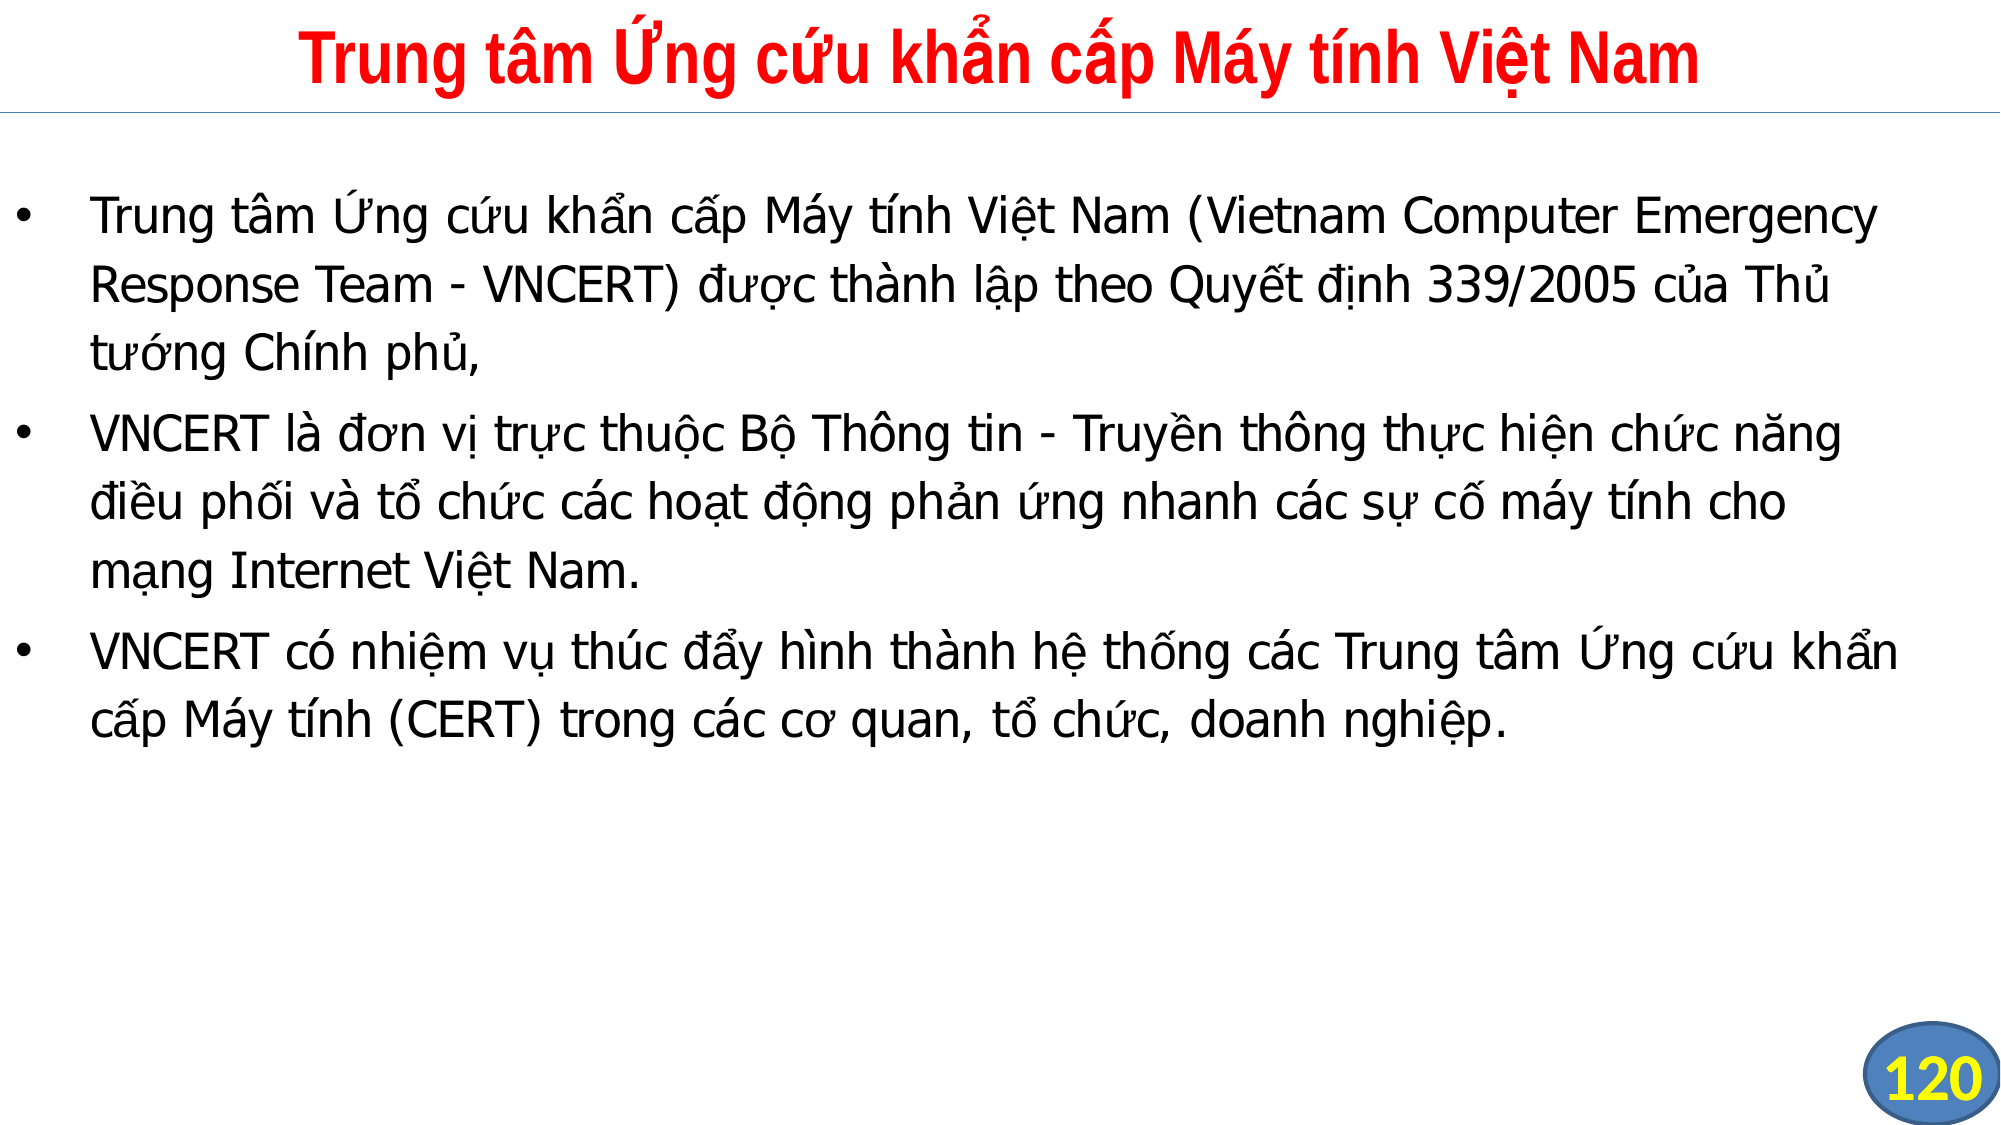

# Trung tâm Ứng cứu khẩn cấp Máy tính Việt Nam
Trung tâm Ứng cứu khẩn cấp Máy tính Việt Nam (Vietnam Computer Emergency Response Team - VNCERT) được thành lập theo Quyết định 339/2005 của Thủ tướng Chính phủ,
VNCERT là đơn vị trực thuộc Bộ Thông tin - Truyền thông thực hiện chức năng điều phối và tổ chức các hoạt động phản ứng nhanh các sự cố máy tính cho mạng Internet Việt Nam.
VNCERT có nhiệm vụ thúc đẩy hình thành hệ thống các Trung tâm Ứng cứu khẩn cấp Máy tính (CERT) trong các cơ quan, tổ chức, doanh nghiệp.
120
120